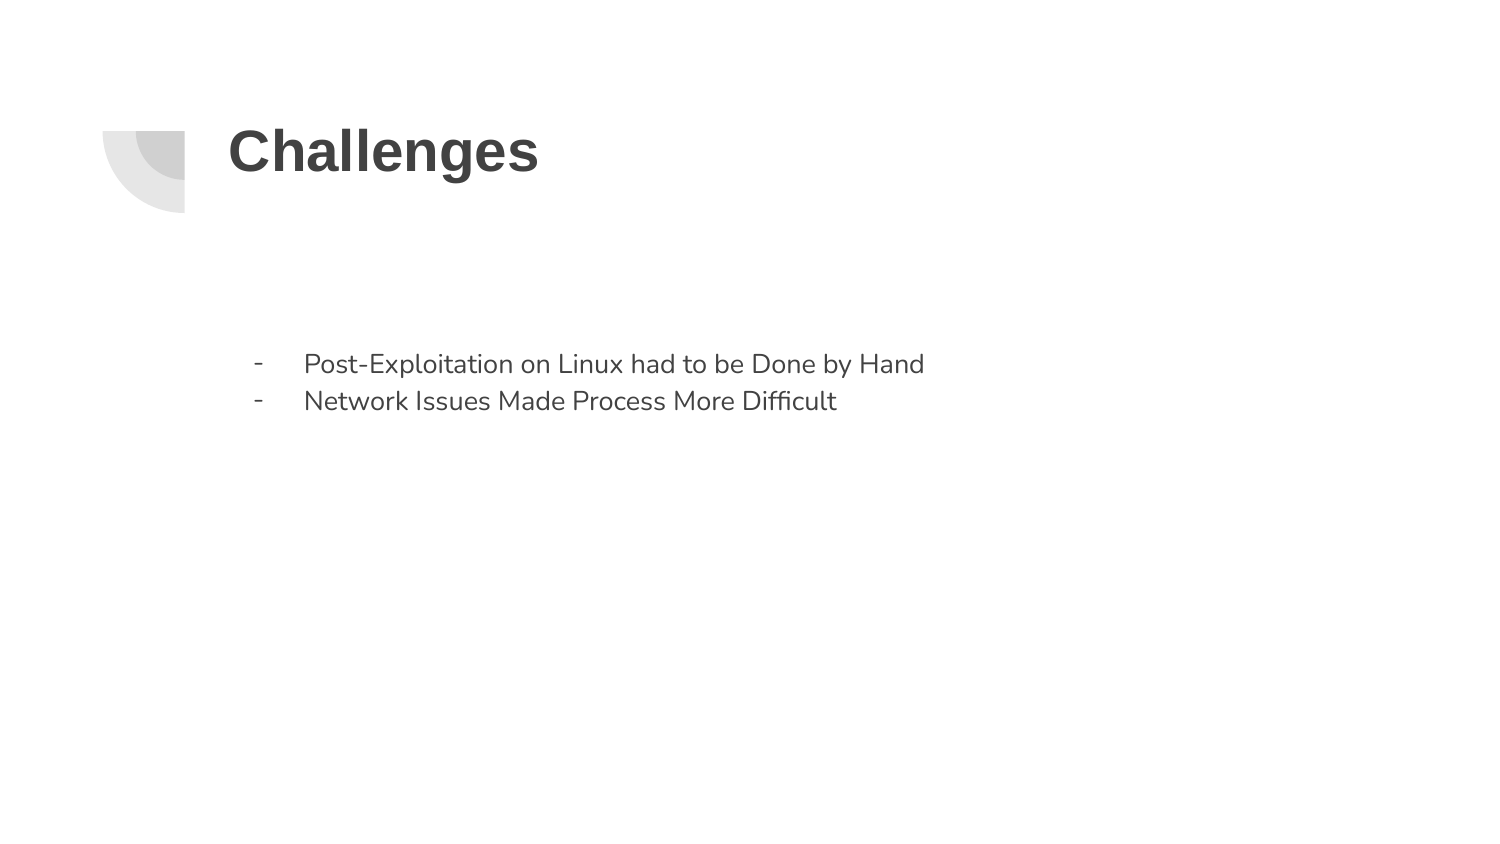

# Challenges
Post-Exploitation on Linux had to be Done by Hand
Network Issues Made Process More Difficult